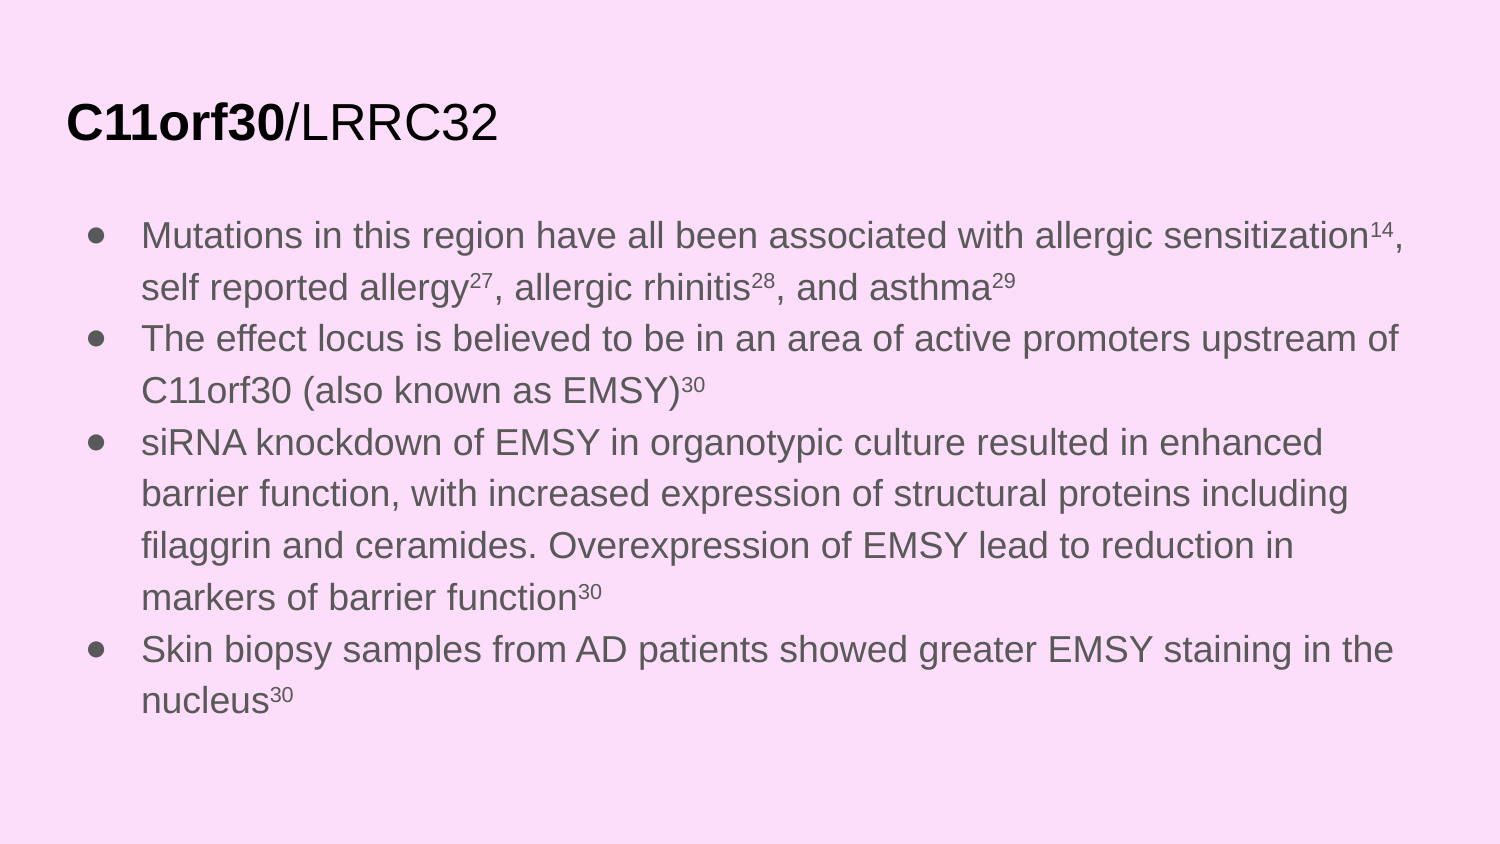

# C11orf30/LRRC32
Mutations in this region have all been associated with allergic sensitization14, self reported allergy27, allergic rhinitis28, and asthma29
The effect locus is believed to be in an area of active promoters upstream of C11orf30 (also known as EMSY)30
siRNA knockdown of EMSY in organotypic culture resulted in enhanced barrier function, with increased expression of structural proteins including filaggrin and ceramides. Overexpression of EMSY lead to reduction in markers of barrier function30
Skin biopsy samples from AD patients showed greater EMSY staining in the nucleus30